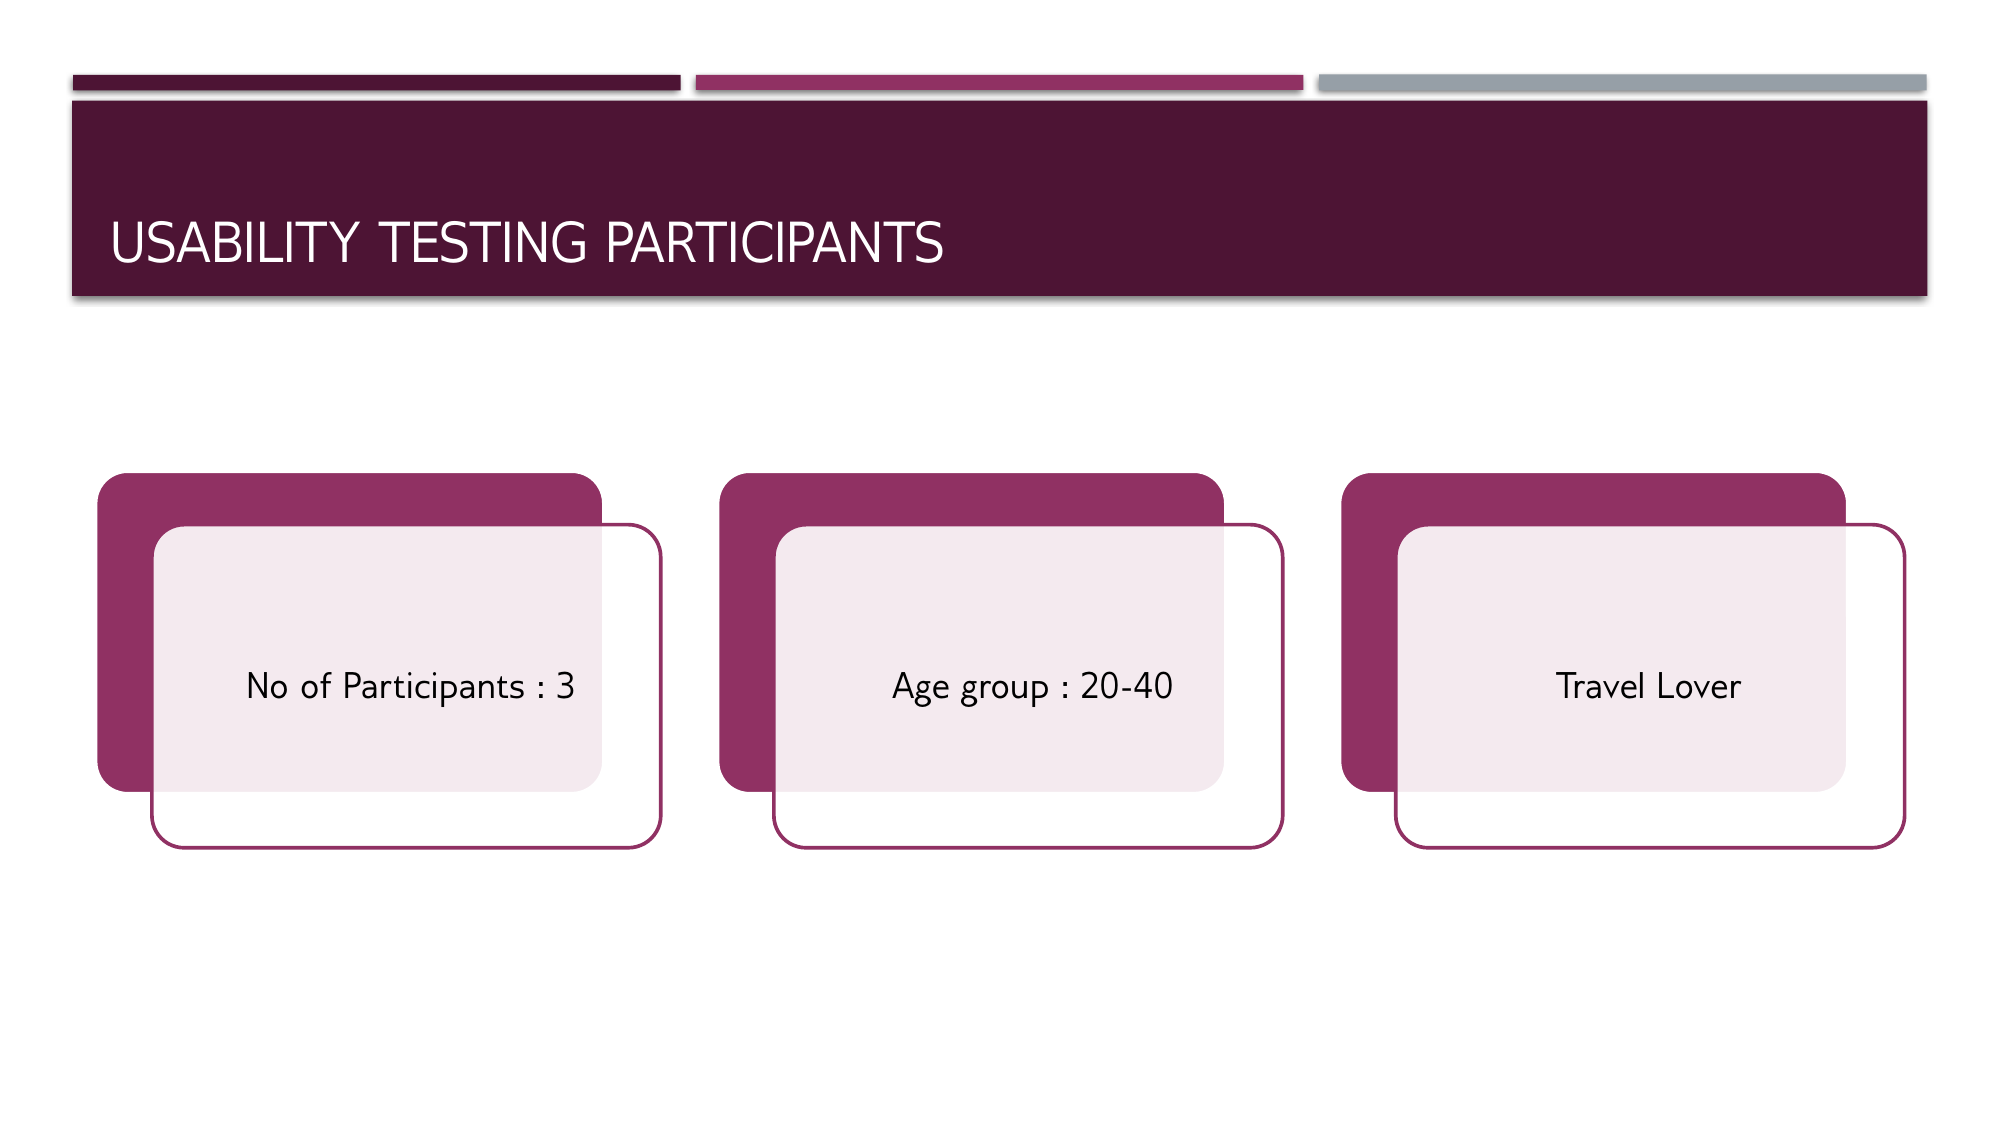

# Usability testing Participants
No of Participants : 3
Age group : 20-40
Travel Lover